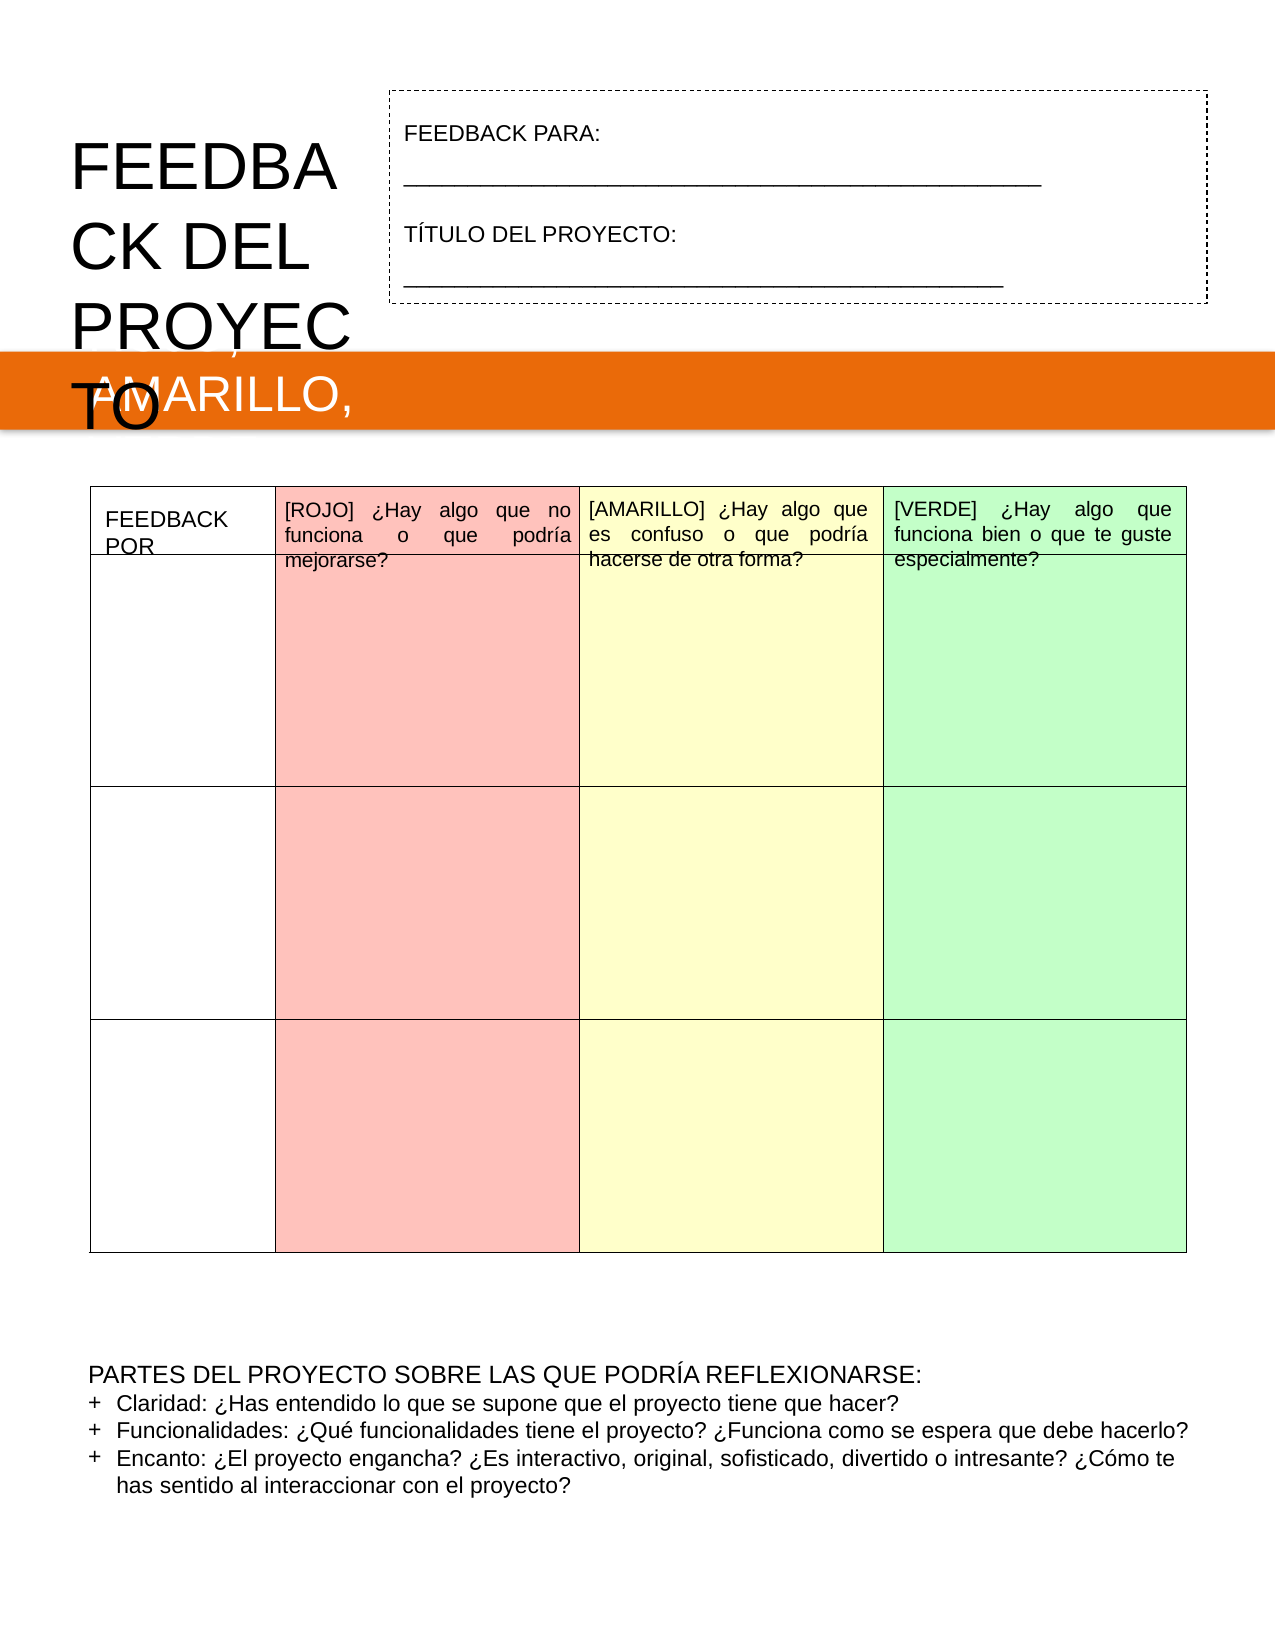

FEEDBACK DEL PROYECTO

FEEDBACK PARA:  __________________________________________________

TÍTULO DEL PROYECTO:   _______________________________________________

ROJO, AMARILLO, VERDE

[AMARILLO] ¿Hay algo que es confuso o que podría hacerse de otra forma?
[VERDE] ¿Hay algo que funciona bien o que te guste especialmente?

[ROJO] ¿Hay algo que no funciona o que podría mejorarse?
FEEDBACK POR
PARTES DEL PROYECTO SOBRE LAS QUE PODRÍA REFLEXIONARSE:
Claridad: ¿Has entendido lo que se supone que el proyecto tiene que hacer?
Funcionalidades: ¿Qué funcionalidades tiene el proyecto? ¿Funciona como se espera que debe hacerlo?
Encanto: ¿El proyecto engancha? ¿Es interactivo, original, sofisticado, divertido o intresante? ¿Cómo te has sentido al interaccionar con el proyecto?